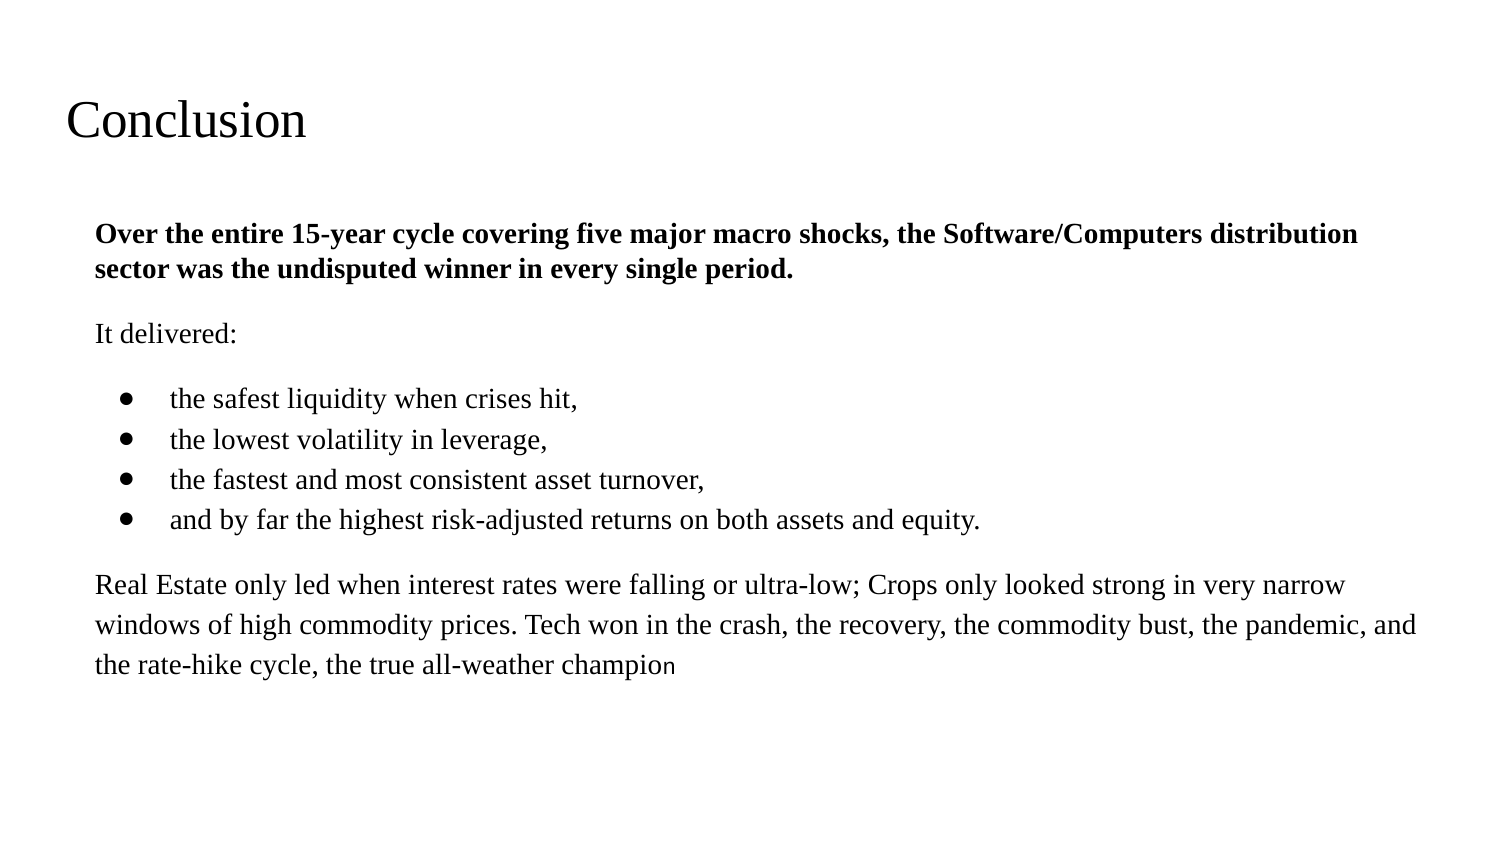

# Conclusion
Over the entire 15-year cycle covering five major macro shocks, the Software/Computers distribution sector was the undisputed winner in every single period.
It delivered:
the safest liquidity when crises hit,
the lowest volatility in leverage,
the fastest and most consistent asset turnover,
and by far the highest risk-adjusted returns on both assets and equity.
Real Estate only led when interest rates were falling or ultra-low; Crops only looked strong in very narrow windows of high commodity prices. Tech won in the crash, the recovery, the commodity bust, the pandemic, and the rate-hike cycle, the true all-weather champion